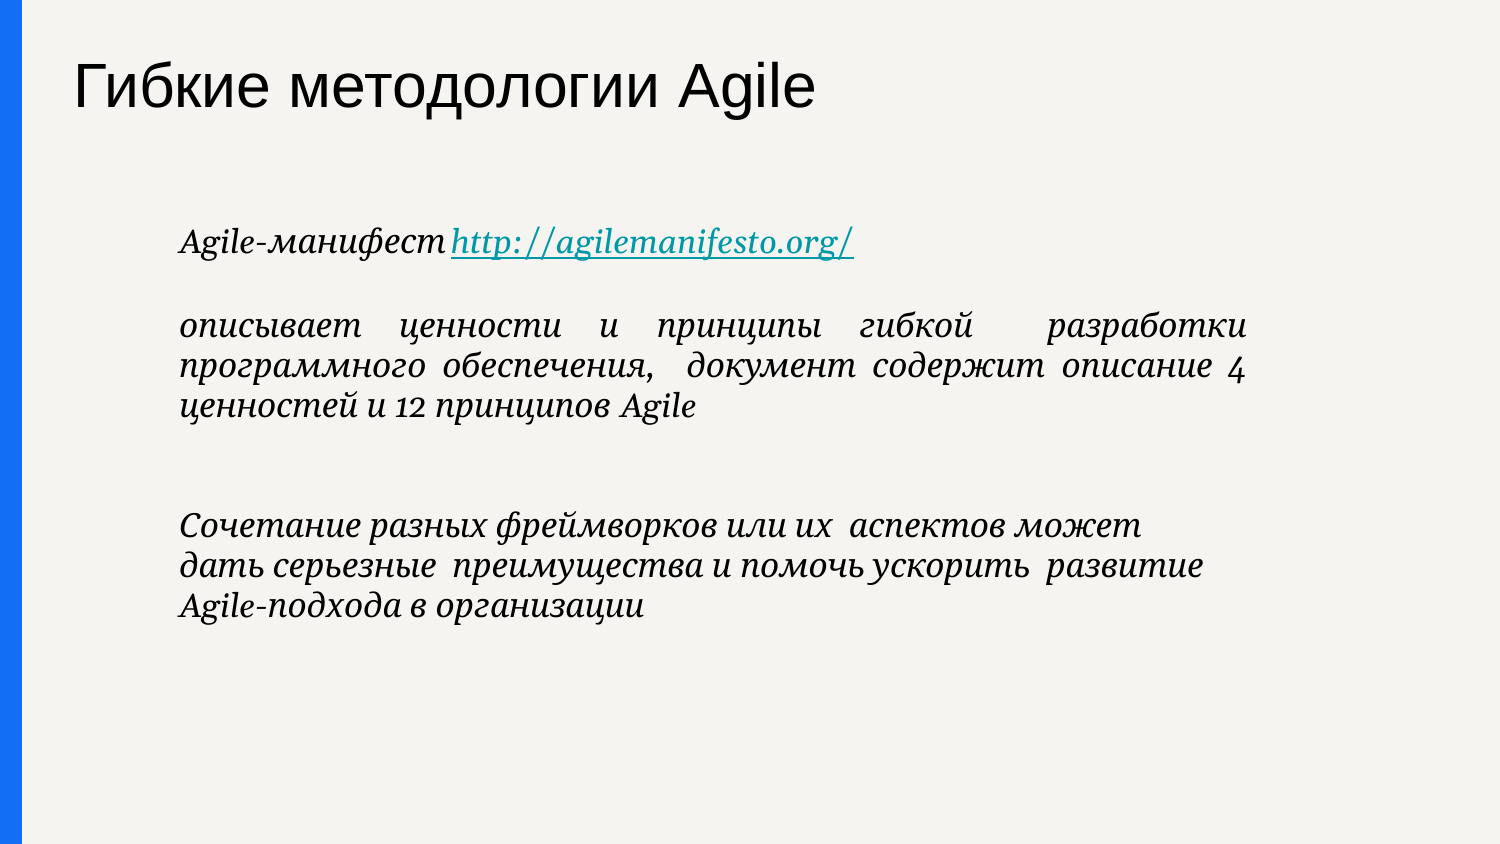

# Гибкие методологии Agile
Agile-манифест http://agilemanifesto.org/

описывает ценности и принципы гибкой  разработки программного обеспечения,  документ содержит описание 4 ценностей и 12 принципов Agile

Сочетание разных фреймворков или их  аспектов может дать серьезные  преимущества и помочь ускорить  развитие Agile-подхода в организации